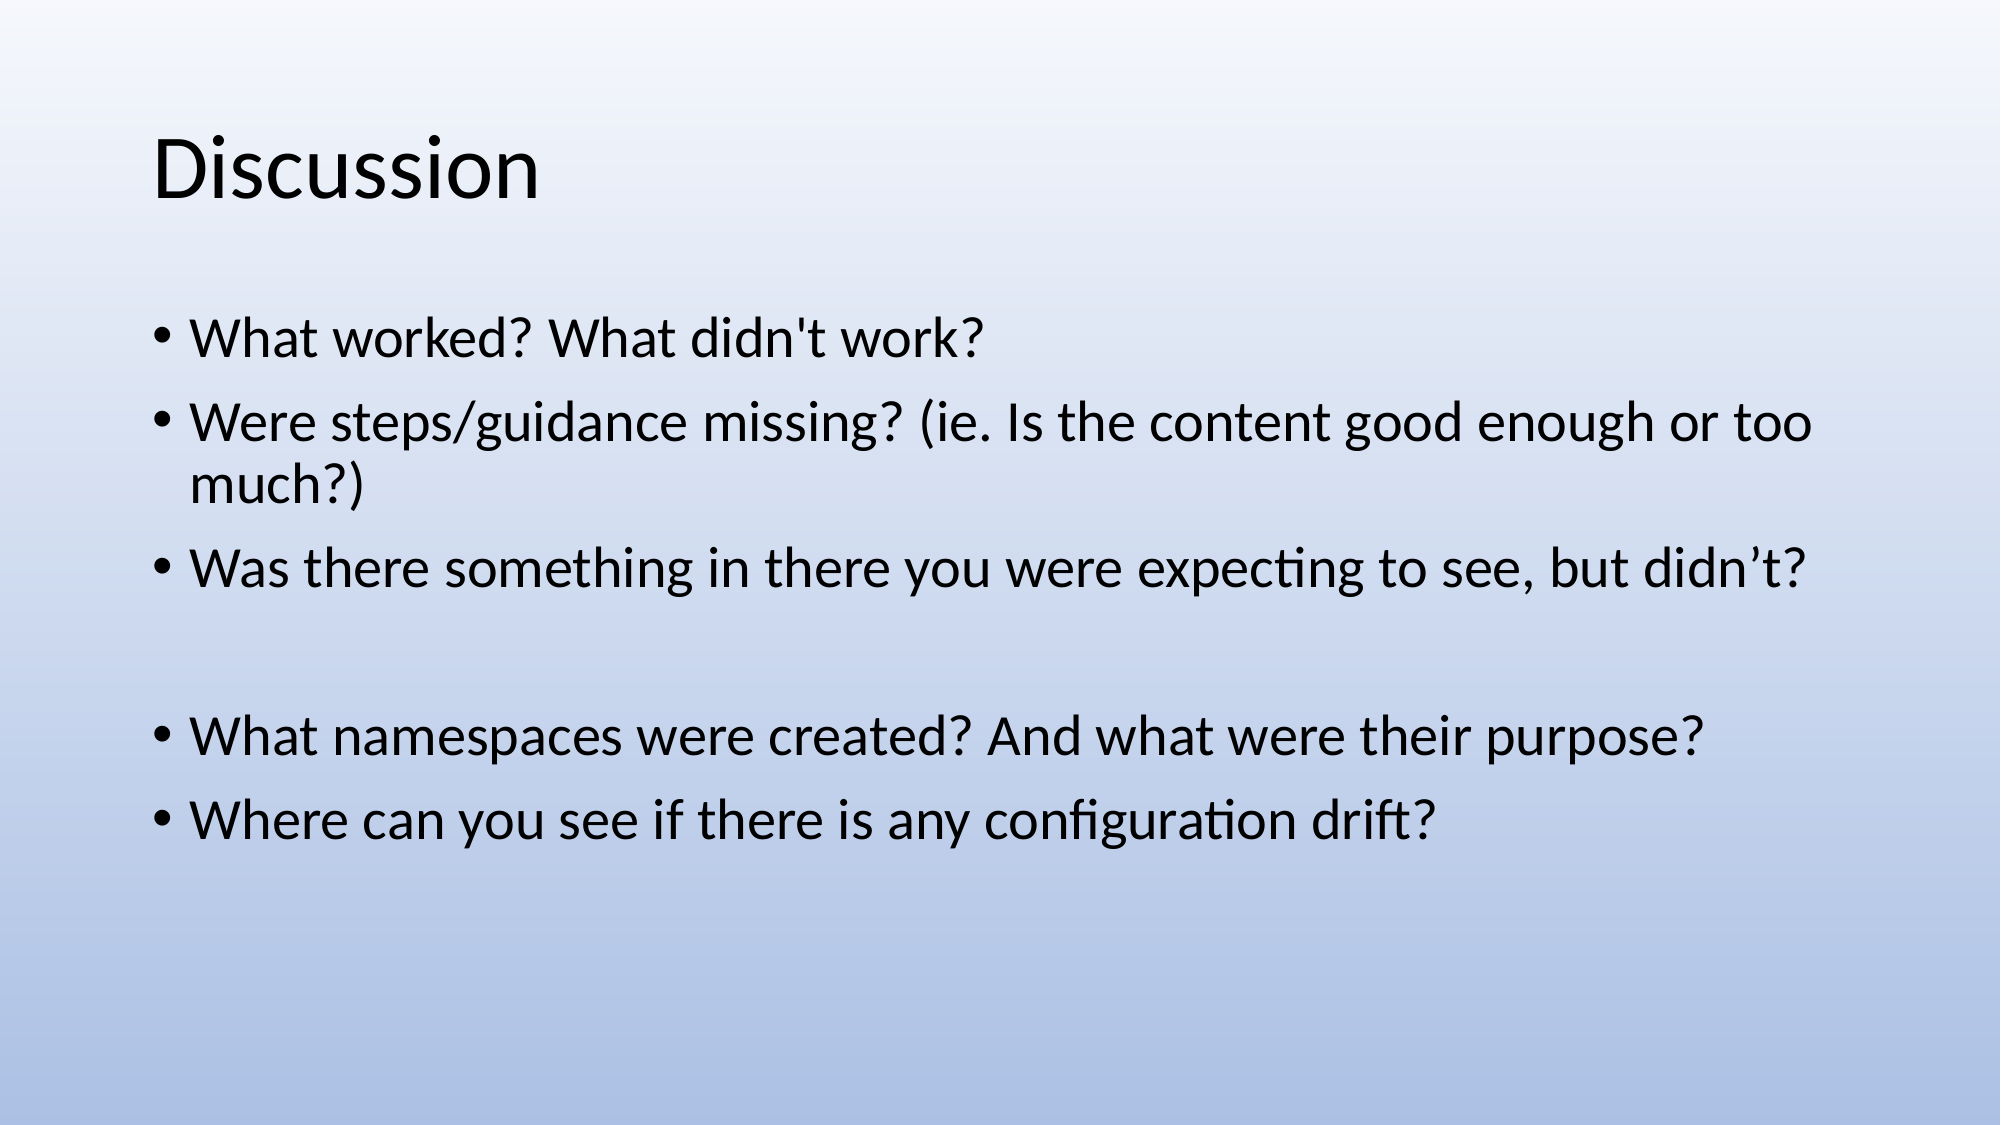

# Discussion
What worked? What didn't work?
Were steps/guidance missing? (ie. Is the content good enough or too much?)
Was there something in there you were expecting to see, but didn’t?

What namespaces were created? And what were their purpose?
Where can you see if there is any configuration drift?